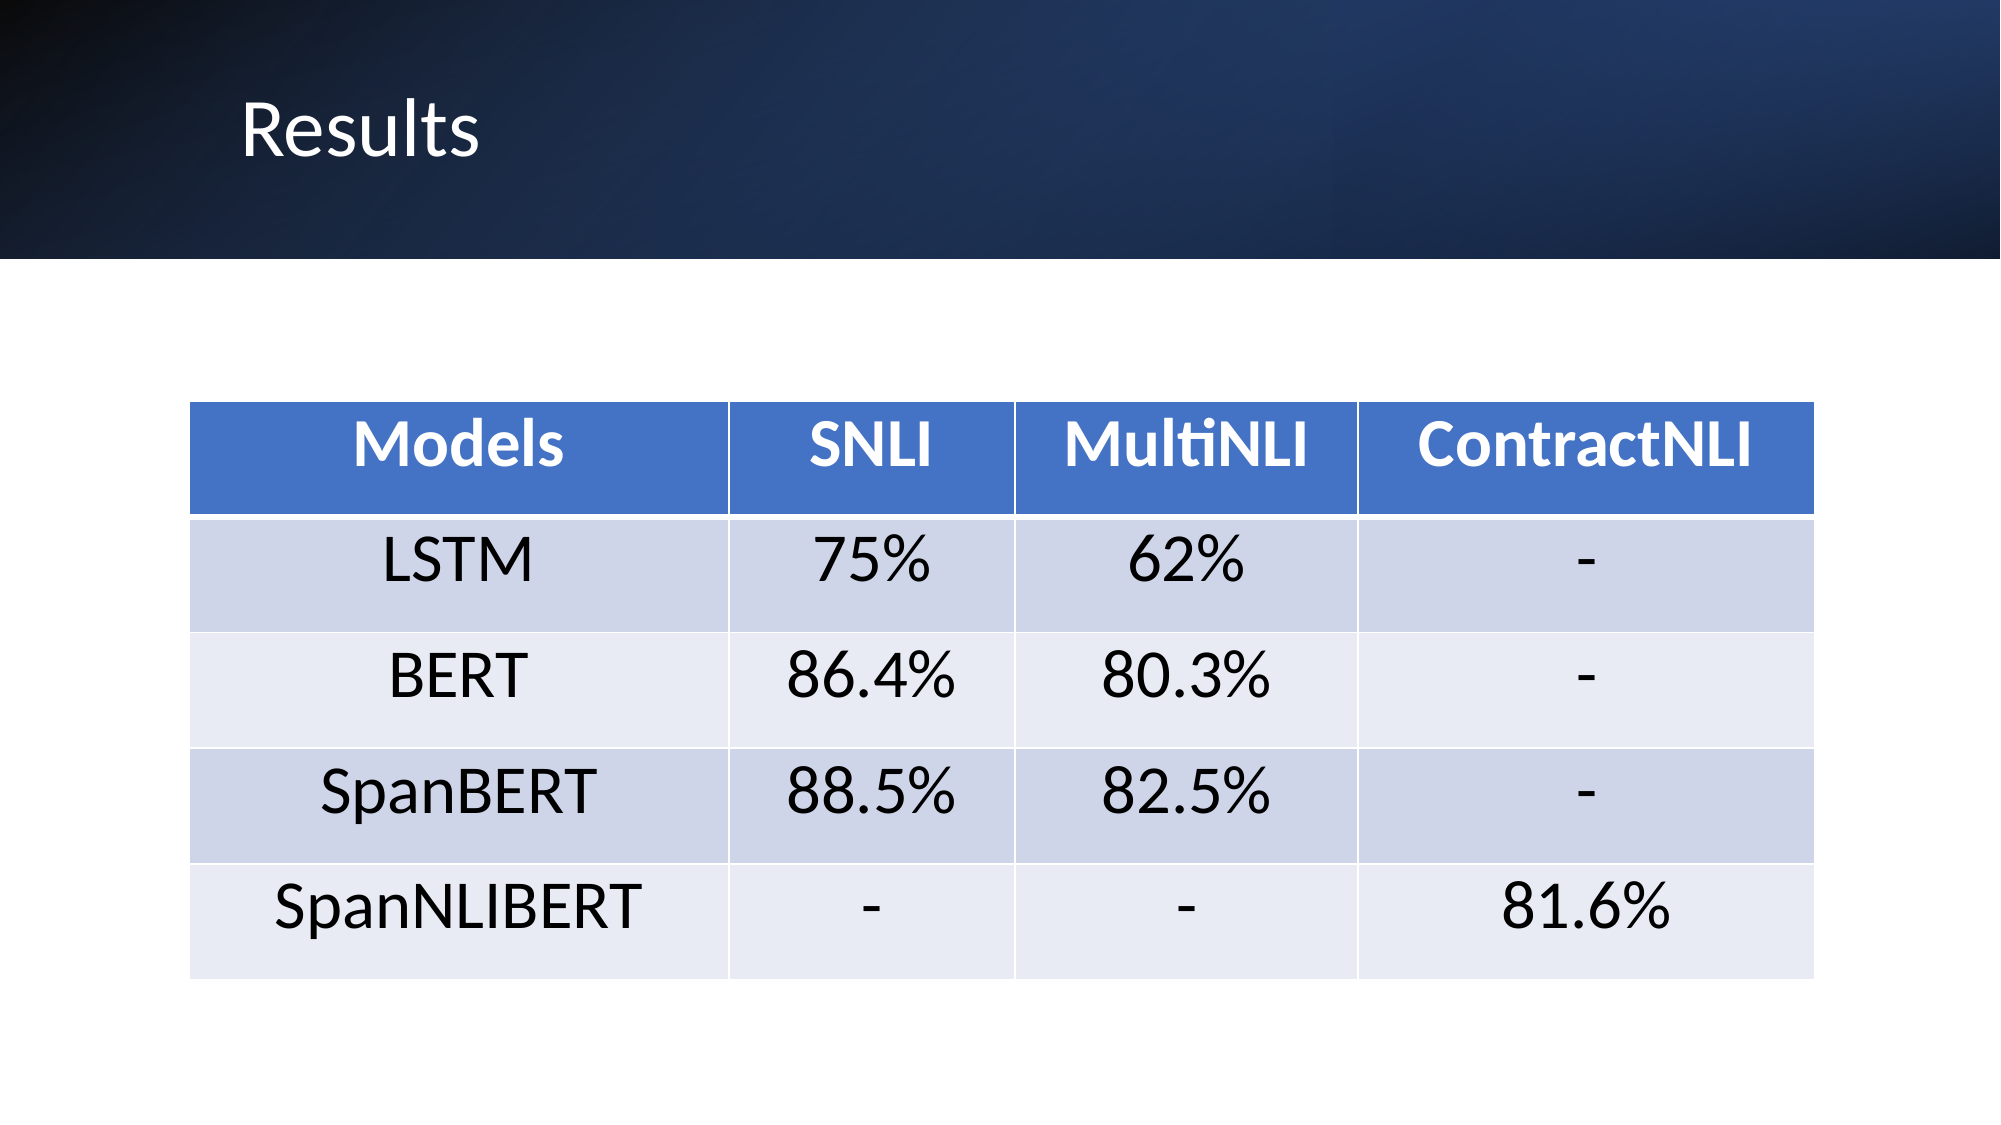

# Results
| Models | SNLI | MultiNLI | ContractNLI |
| --- | --- | --- | --- |
| LSTM | 75% | 62% | - |
| BERT | 86.4% | 80.3% | - |
| SpanBERT | 88.5% | 82.5% | - |
| SpanNLIBERT | - | - | 81.6% |